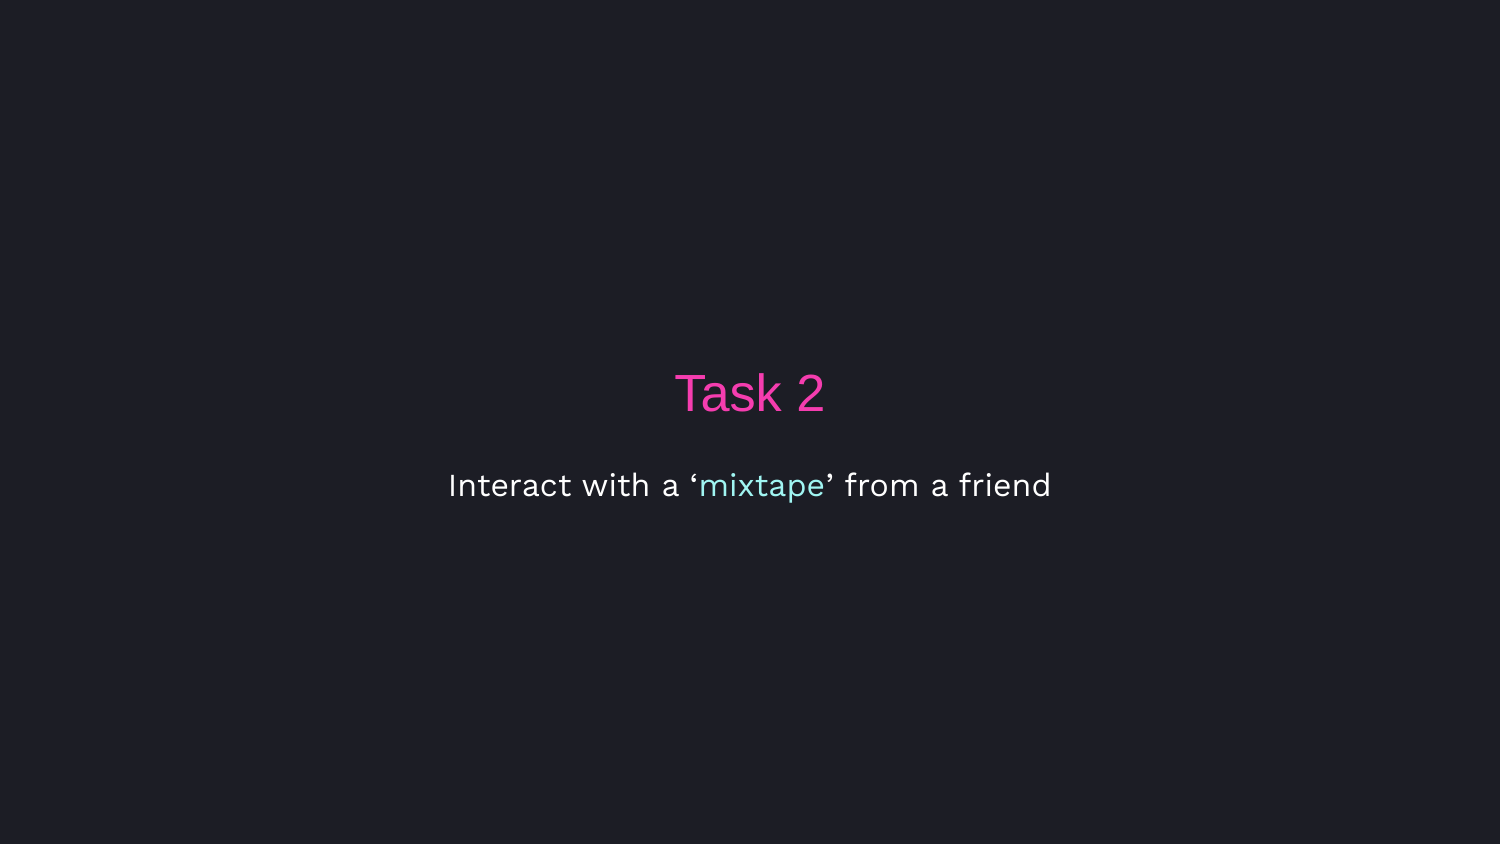

# Task 2
Interact with a ‘mixtape’ from a friend